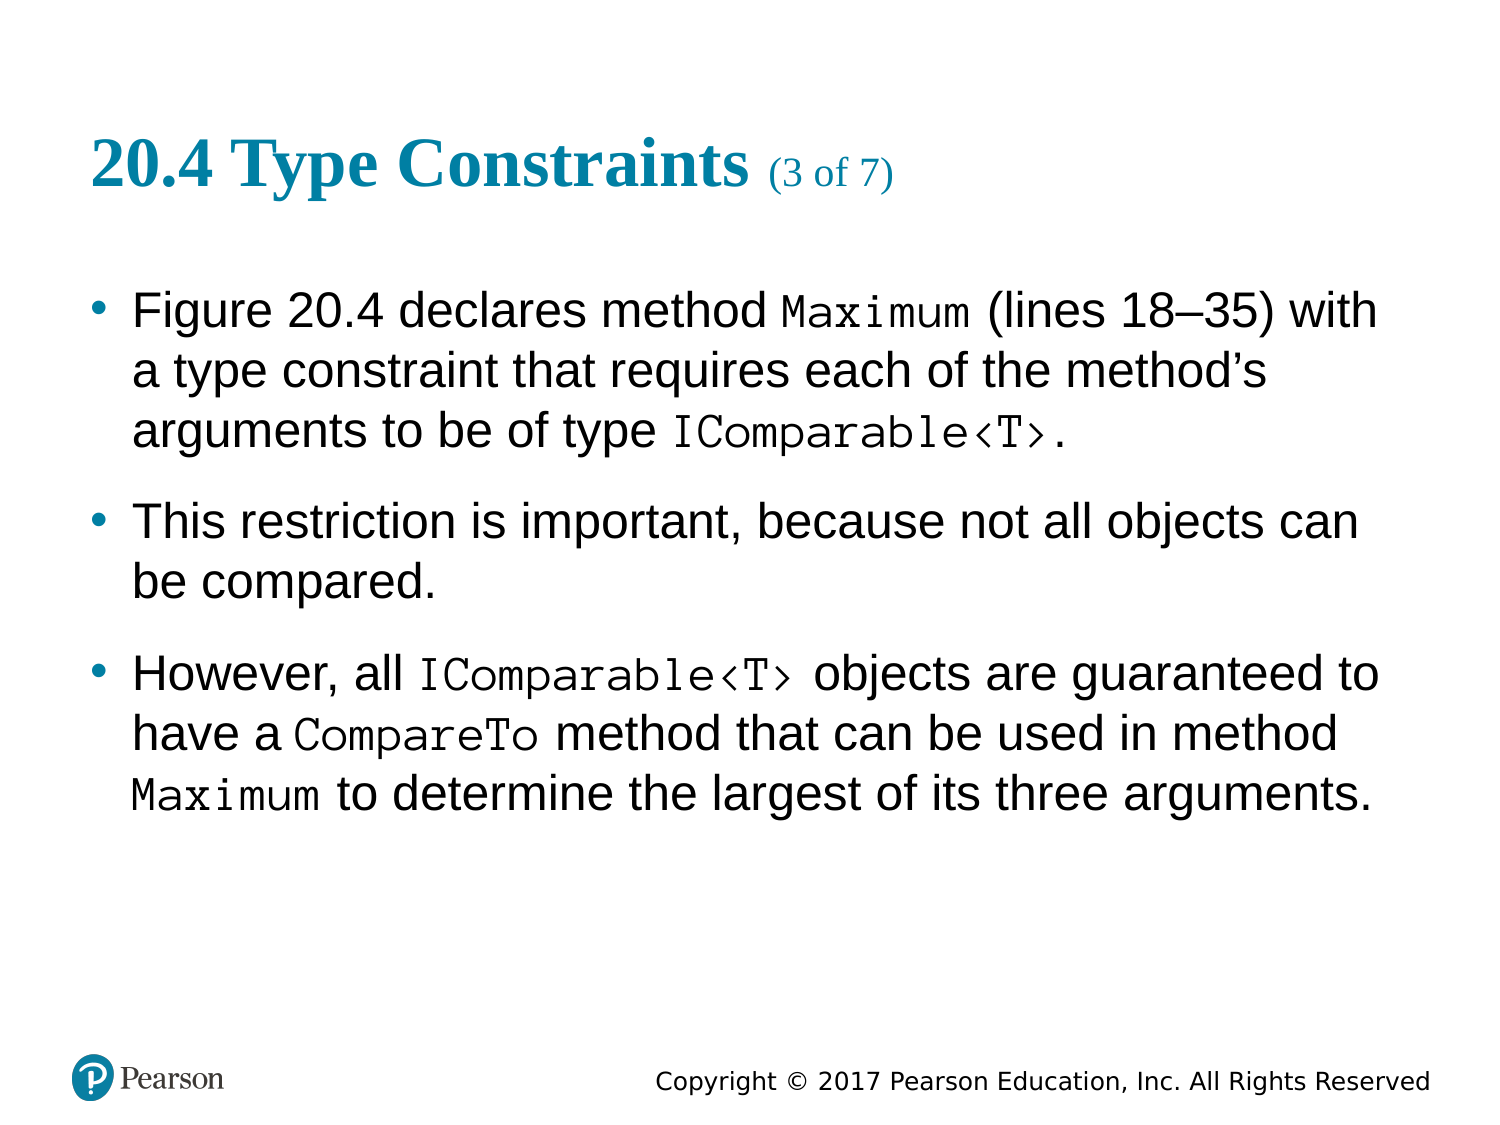

# 20.4 Type Constraints (3 of 7)
Figure 20.4 declares method Maximum (lines 18–35) with a type constraint that requires each of the method’s arguments to be of type IComparable<T>.
This restriction is important, because not all objects can be compared.
However, all IComparable<T> objects are guaranteed to have a CompareTo method that can be used in method Maximum to determine the largest of its three arguments.